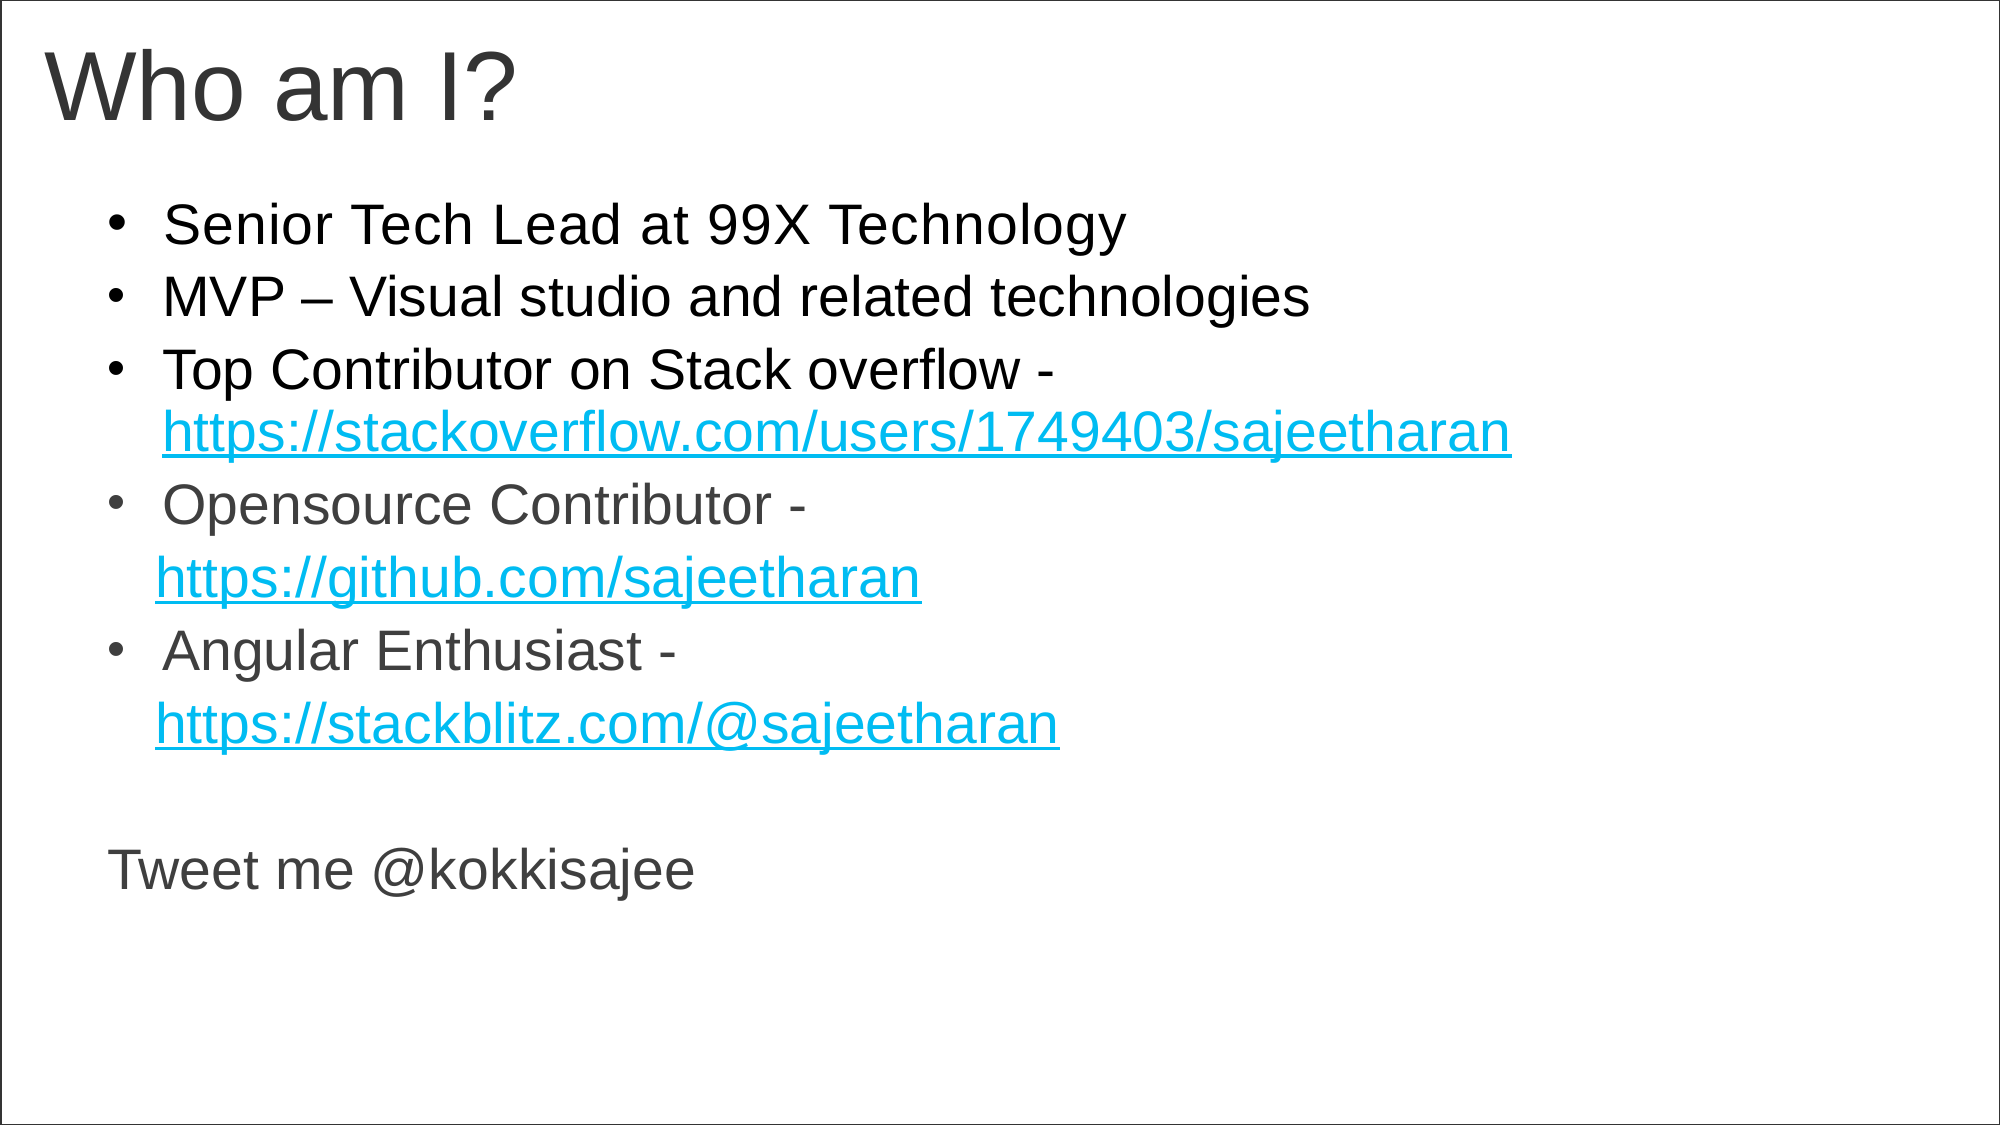

# Who am I?
Senior Tech Lead at 99X Technology
MVP – Visual studio and related technologies
Top Contributor on Stack overflow - https://stackoverflow.com/users/1749403/sajeetharan
Opensource Contributor -
   https://github.com/sajeetharan
Angular Enthusiast -
   https://stackblitz.com/@sajeetharan

Tweet me @kokkisajee